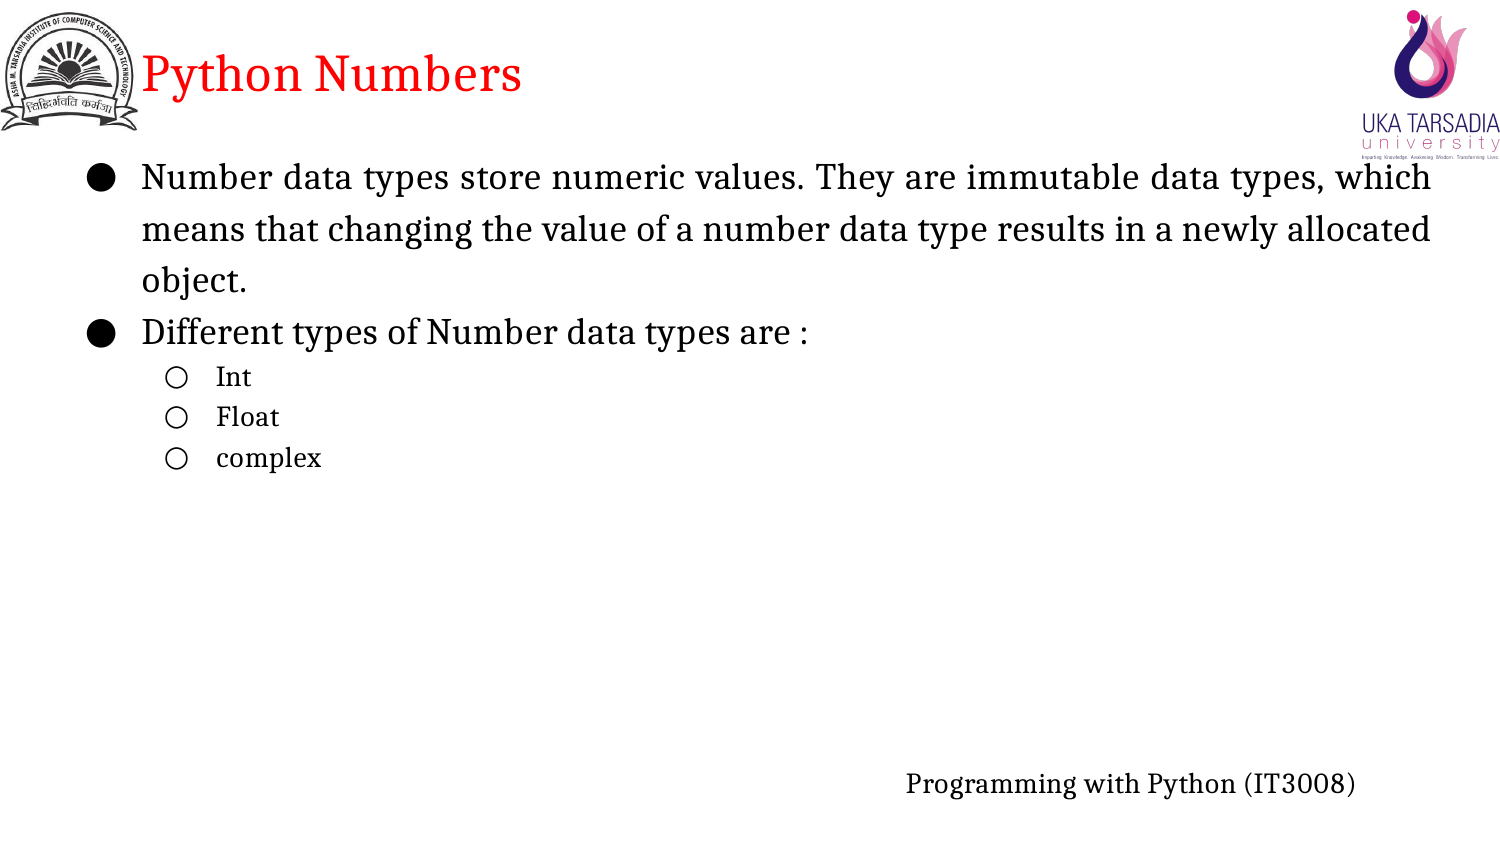

# Python Numbers
Number data types store numeric values. They are immutable data types, which means that changing the value of a number data type results in a newly allocated object.
Different types of Number data types are :
Int
Float
complex